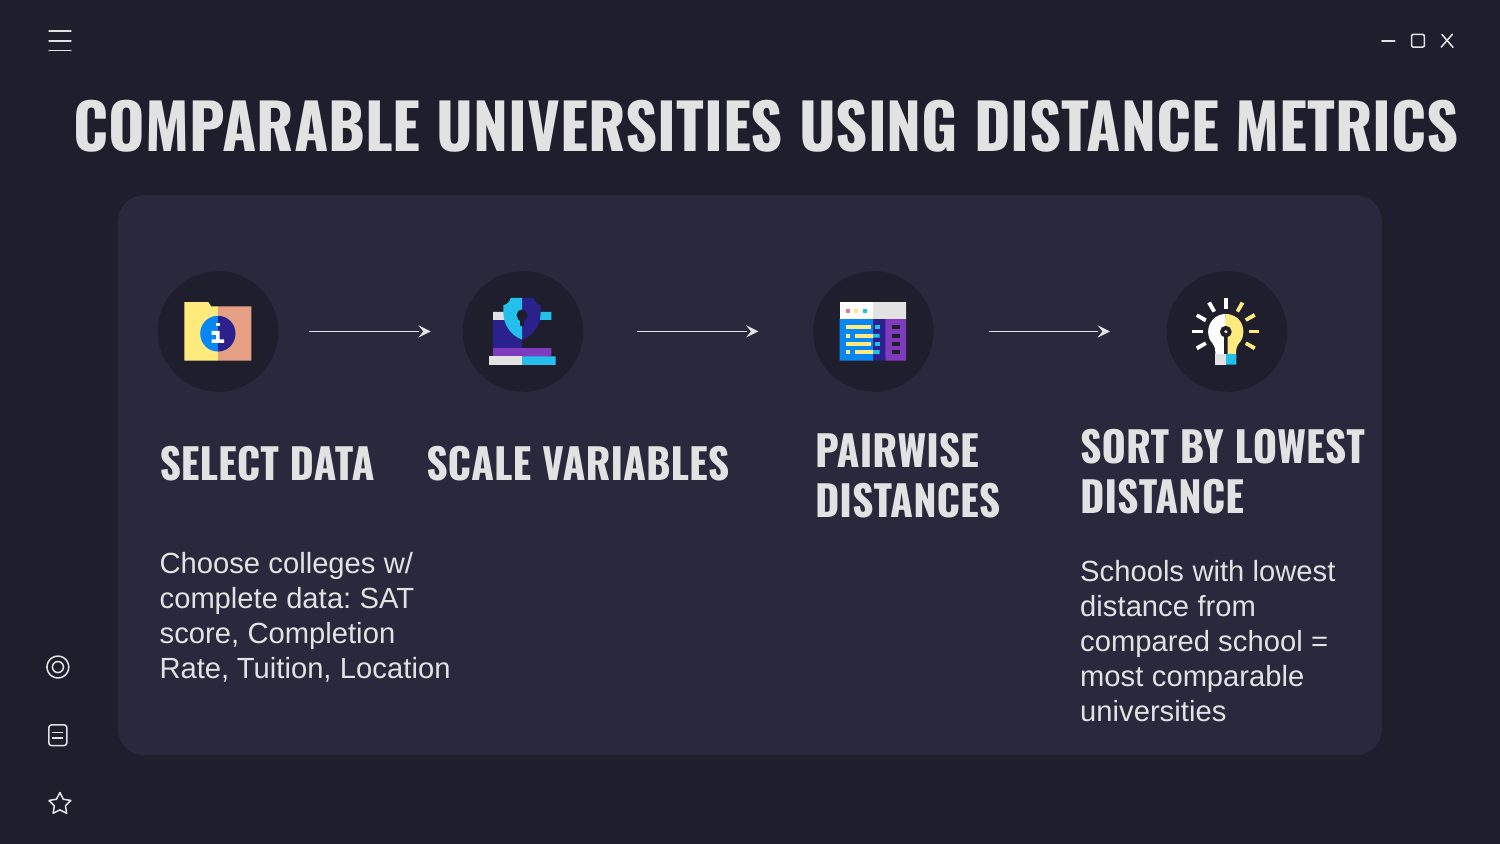

# COMPARABLE UNIVERSITIES USING DISTANCE METRICS

SORT BY LOWEST DISTANCE
SELECT DATA
SCALE VARIABLES
PAIRWISE
DISTANCES
Choose colleges w/ complete data: SAT score, Completion Rate, Tuition, Location
Schools with lowest distance from compared school = most comparable universities